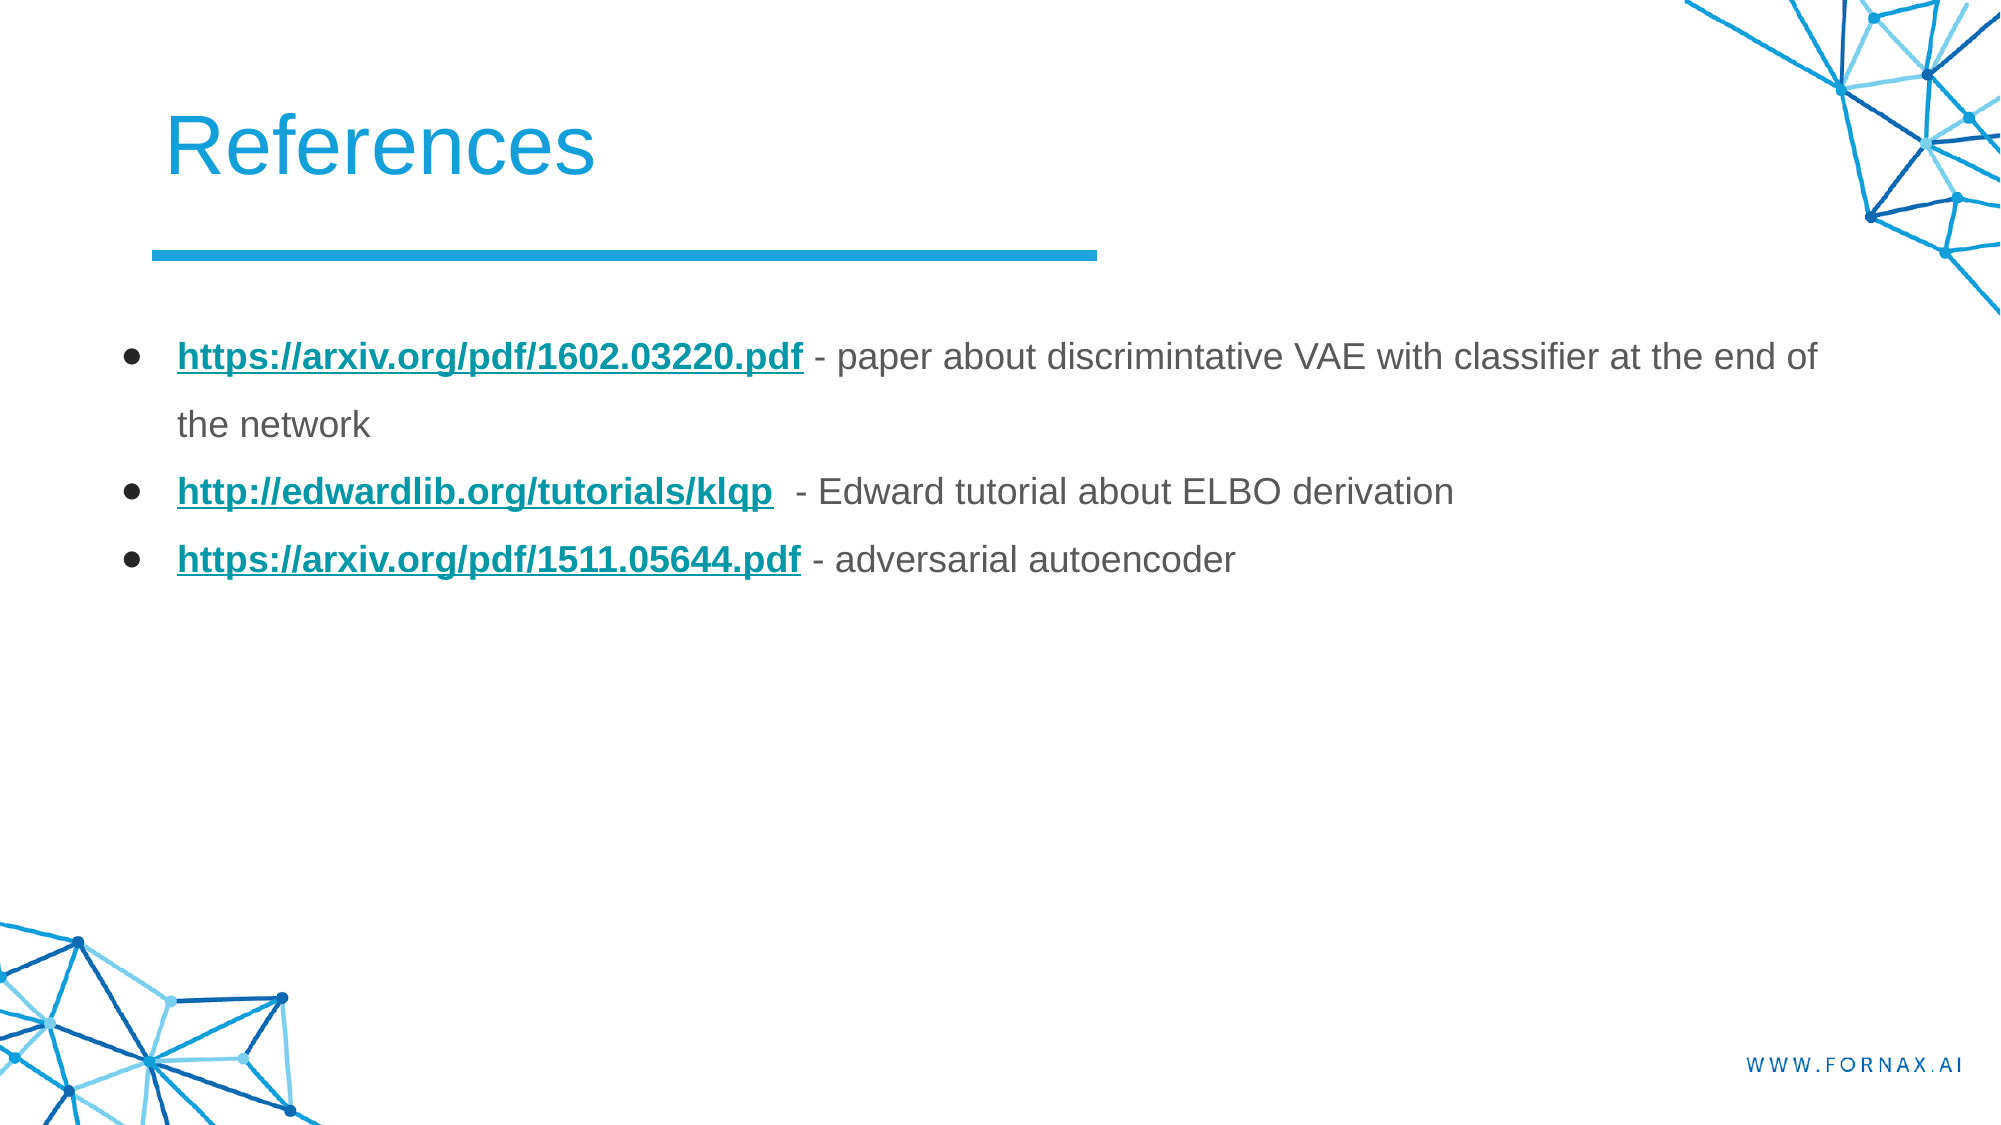

# References
https://arxiv.org/pdf/1602.03220.pdf - paper about discrimintative VAE with classifier at the end of the network
http://edwardlib.org/tutorials/klqp  - Edward tutorial about ELBO derivation
https://arxiv.org/pdf/1511.05644.pdf - adversarial autoencoder